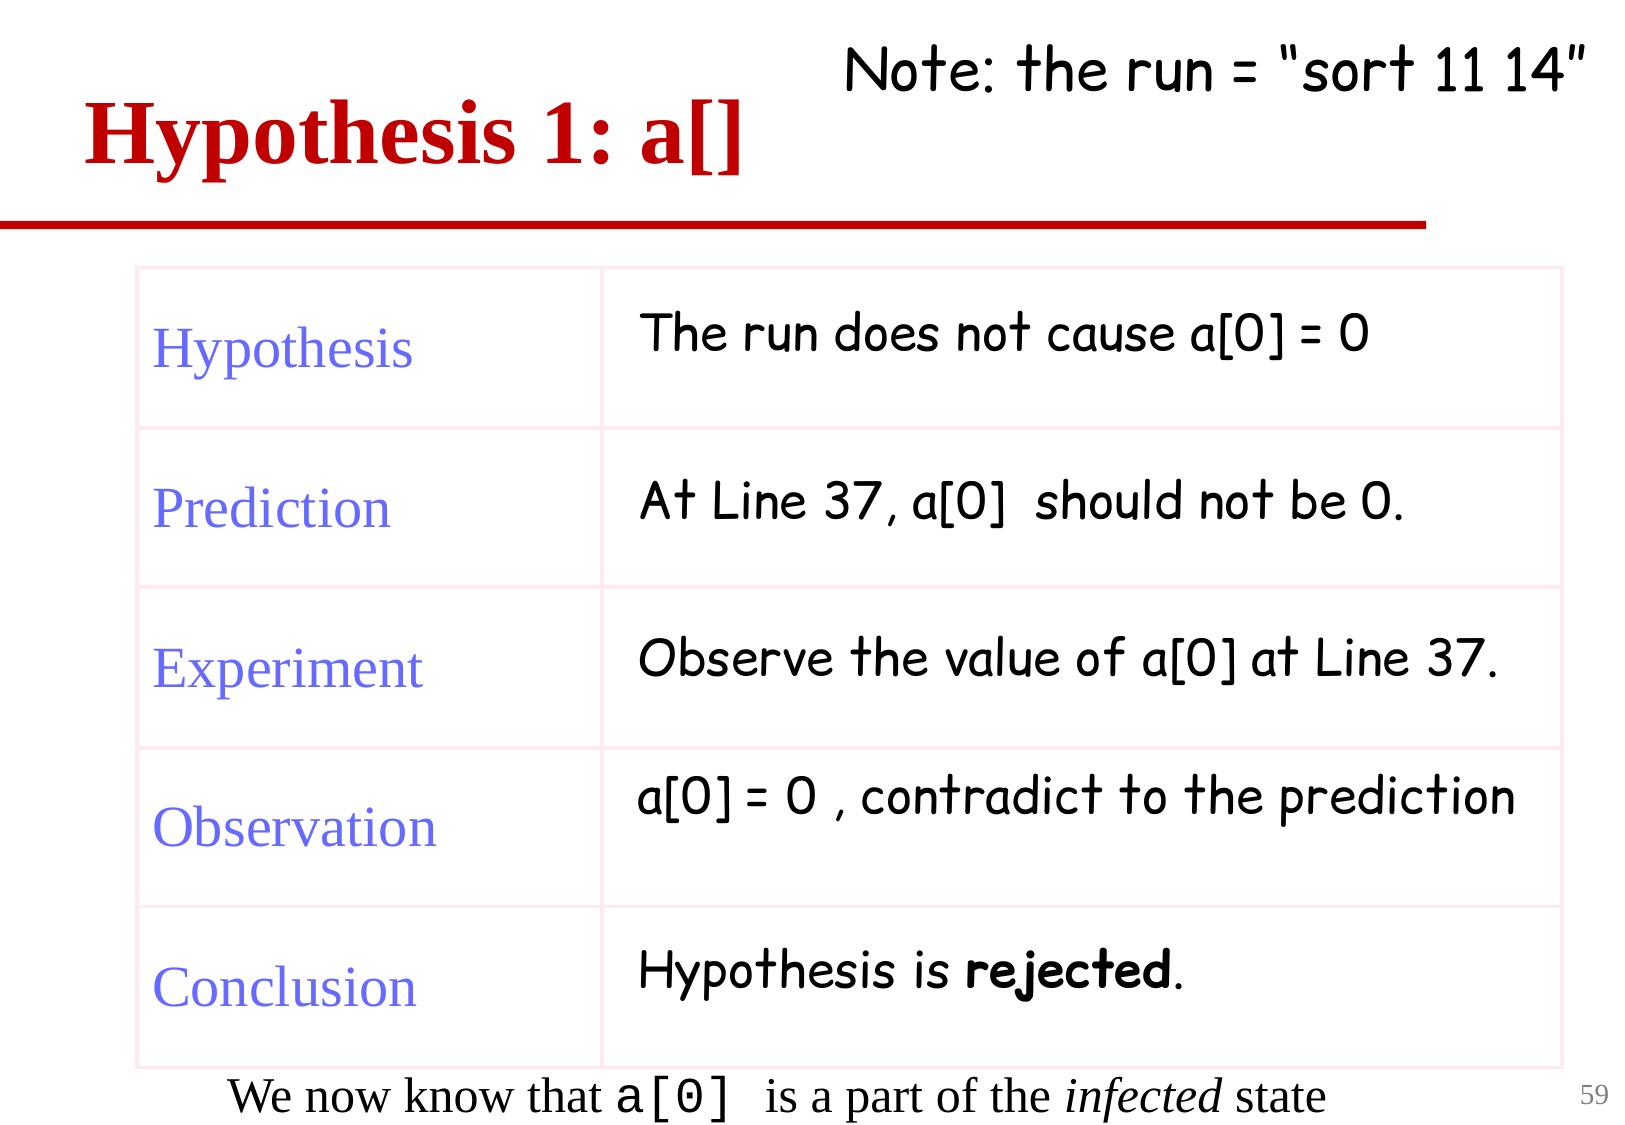

Note: the run = “sort 11 14”
# Hypothesis 1: a[]
| Hypothesis |  |
| --- | --- |
| Prediction |  |
| Experiment |  |
| Observation |  |
| Conclusion |  |
The run does not cause a[0] = 0
At Line 37, a[0]  should not be 0.
Observe the value of a[0] at Line 37.
a[0] = 0 , contradict to the prediction
Hypothesis is rejected.
We now know that a[0] is a part of the infected state
59